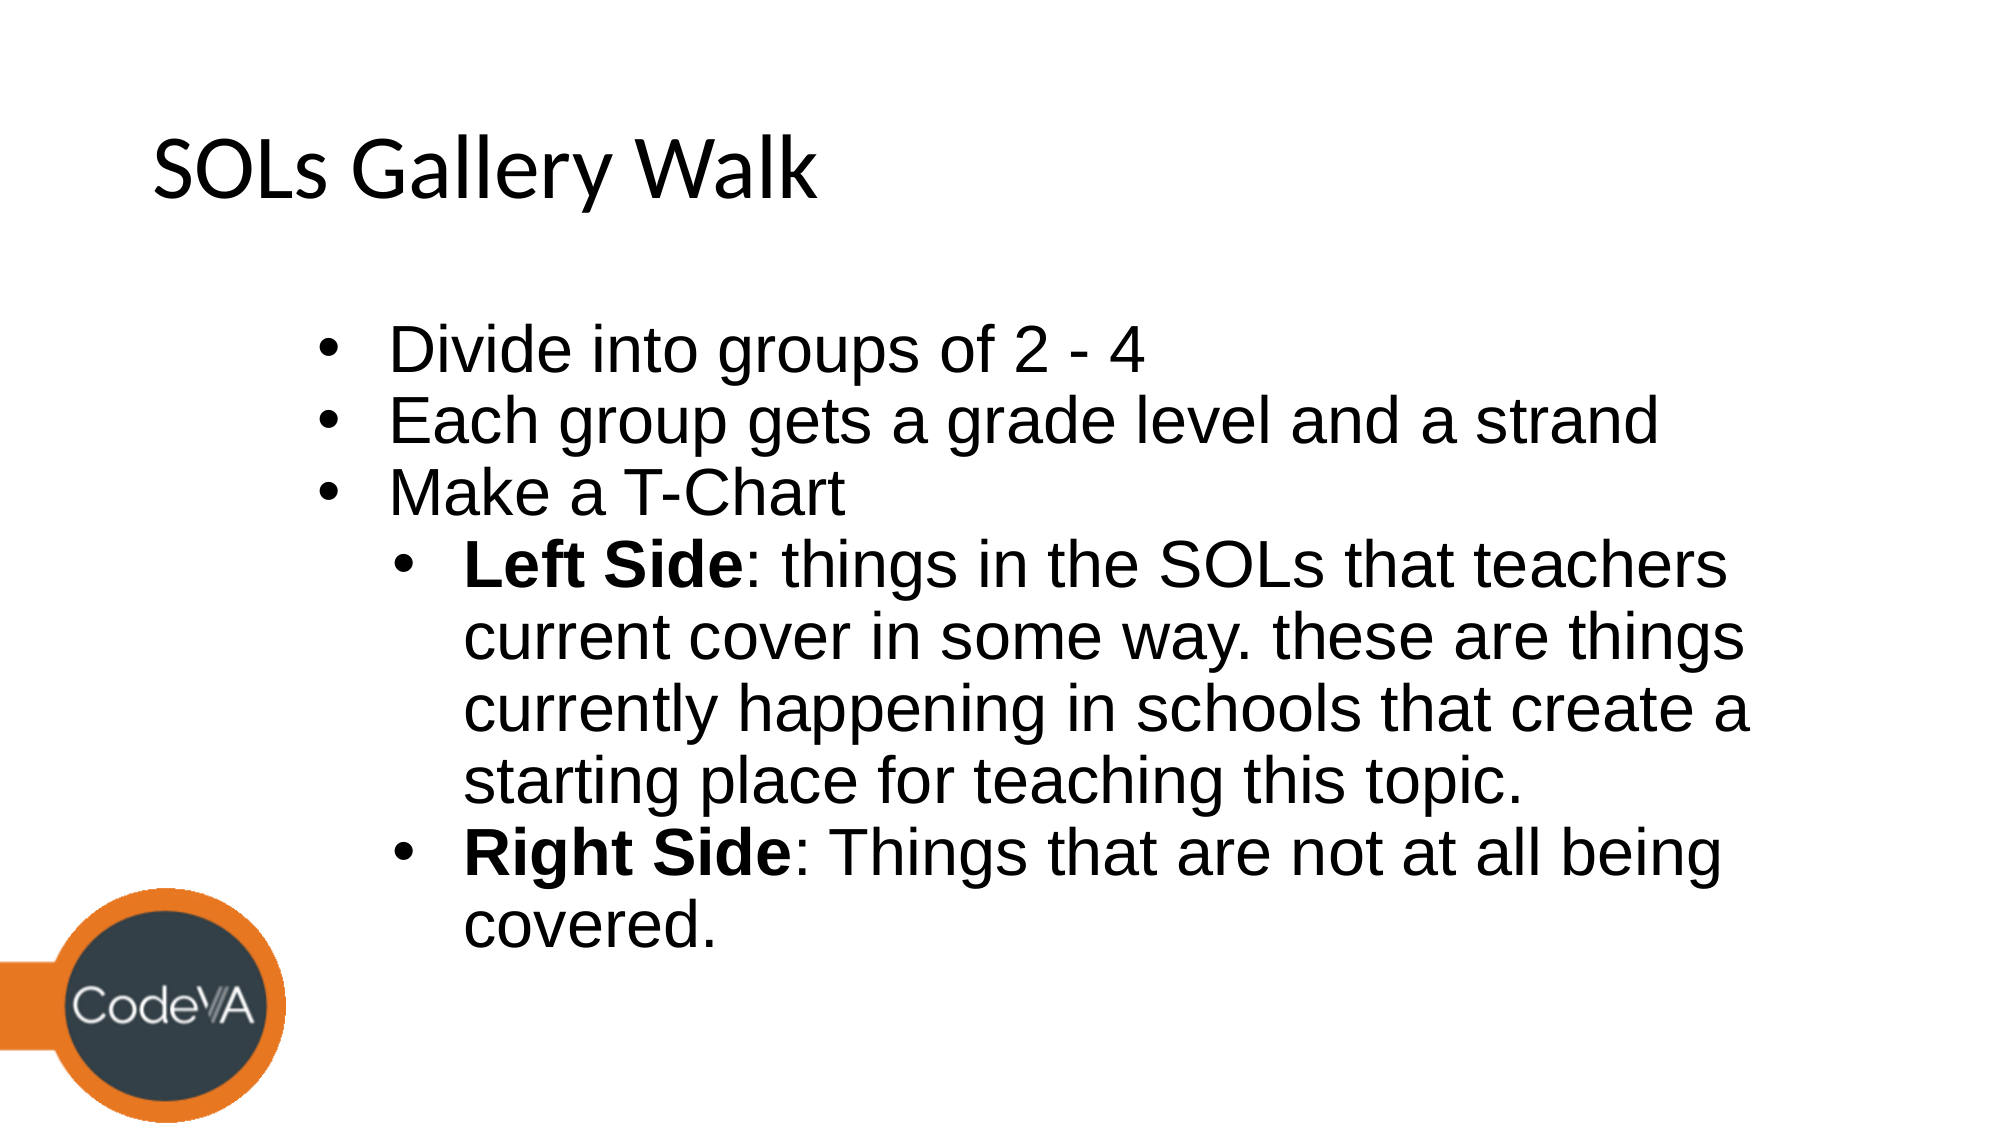

# SOLs Gallery Walk
Divide into groups of 2 - 4
Each group gets a grade level and a strand
Make a T-Chart
Left Side: things in the SOLs that teachers current cover in some way. these are things currently happening in schools that create a starting place for teaching this topic.
Right Side: Things that are not at all being covered.